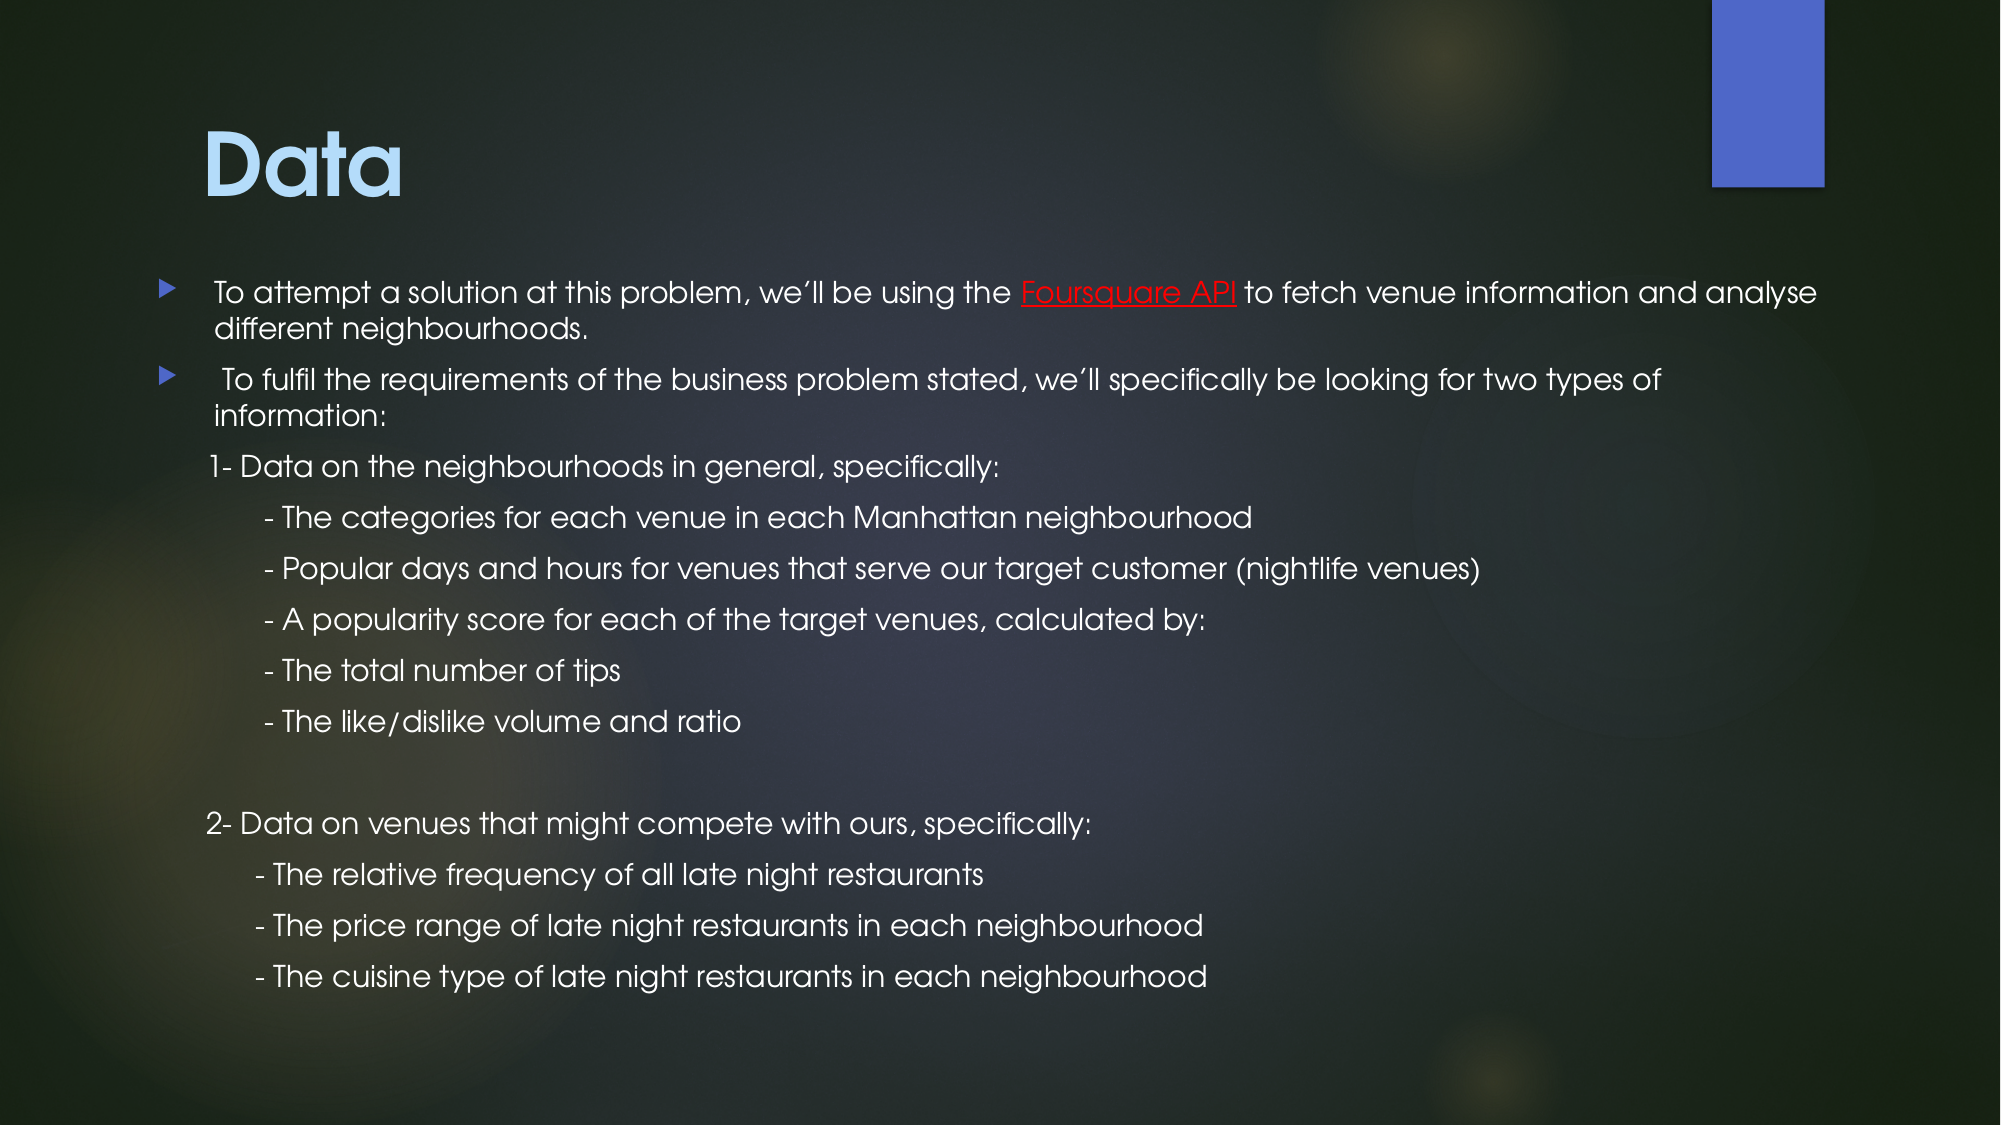

# Data
To attempt a solution at this problem, we’ll be using the Foursquare API to fetch venue information and analyse different neighbourhoods.
 To fulfil the requirements of the business problem stated, we’ll specifically be looking for two types of information:
      1- Data on the neighbourhoods in general, specifically:
             - The categories for each venue in each Manhattan neighbourhood
             - Popular days and hours for venues that serve our target customer (nightlife venues)
             - A popularity score for each of the target venues, calculated by:
             - The total number of tips
             - The like/dislike volume and ratio

      2- Data on venues that might compete with ours, specifically:
            - The relative frequency of all late night restaurants
            - The price range of late night restaurants in each neighbourhood
            - The cuisine type of late night restaurants in each neighbourhood